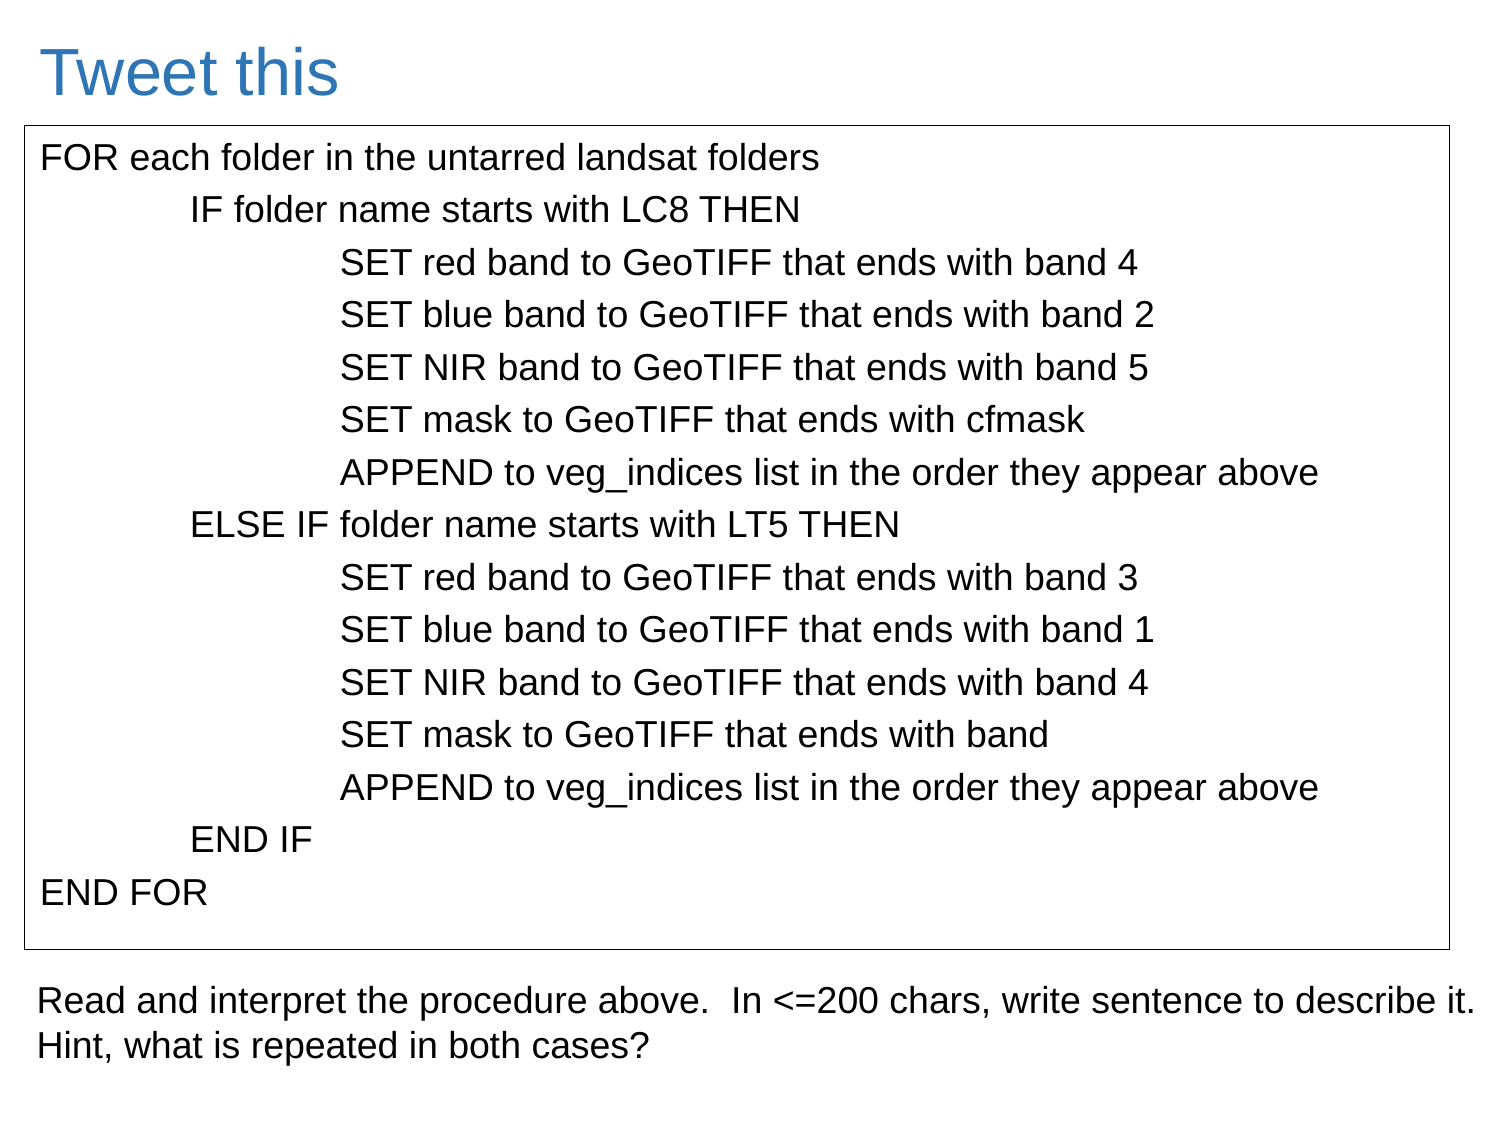

# Tweet this
FOR each folder in the untarred landsat folders
	IF folder name starts with LC8 THEN
		SET red band to GeoTIFF that ends with band 4
		SET blue band to GeoTIFF that ends with band 2
		SET NIR band to GeoTIFF that ends with band 5
		SET mask to GeoTIFF that ends with cfmask
		APPEND to veg_indices list in the order they appear above
	ELSE IF folder name starts with LT5 THEN
		SET red band to GeoTIFF that ends with band 3
		SET blue band to GeoTIFF that ends with band 1
		SET NIR band to GeoTIFF that ends with band 4
		SET mask to GeoTIFF that ends with band
		APPEND to veg_indices list in the order they appear above
	END IF
END FOR
Read and interpret the procedure above.  In <=200 chars, write sentence to describe it.
Hint, what is repeated in both cases?